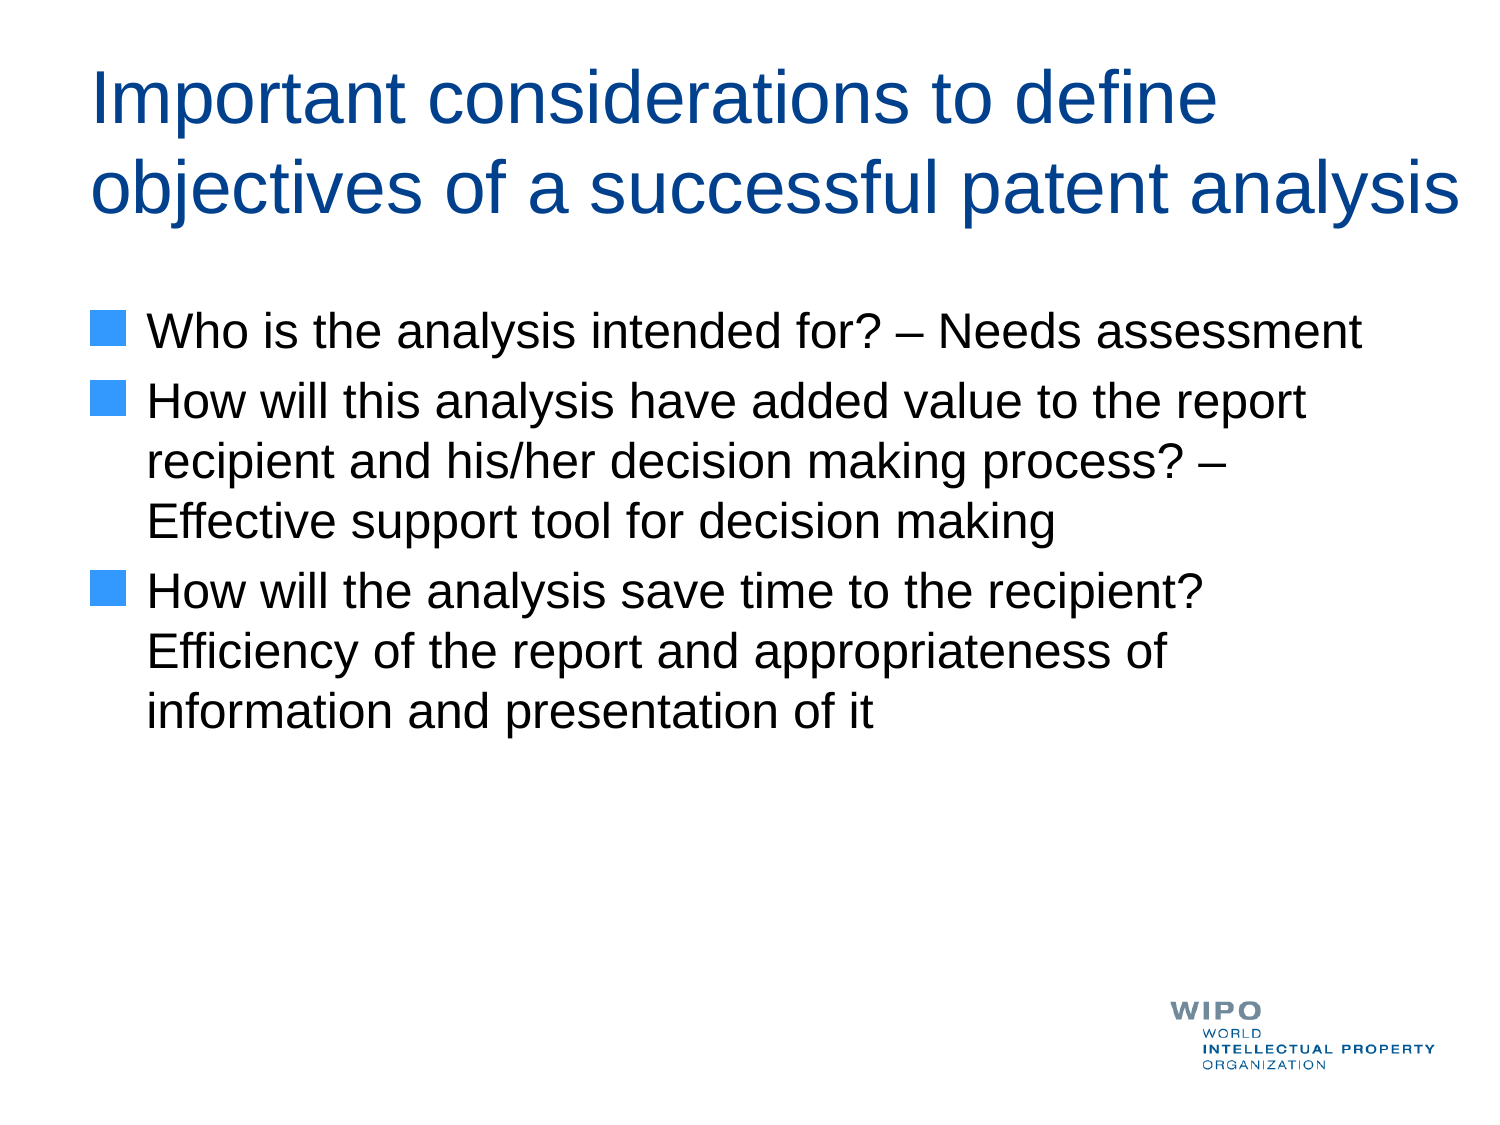

# Important considerations to define objectives of a successful patent analysis
Who is the analysis intended for? – Needs assessment
How will this analysis have added value to the report recipient and his/her decision making process? – Effective support tool for decision making
How will the analysis save time to the recipient? Efficiency of the report and appropriateness of information and presentation of it